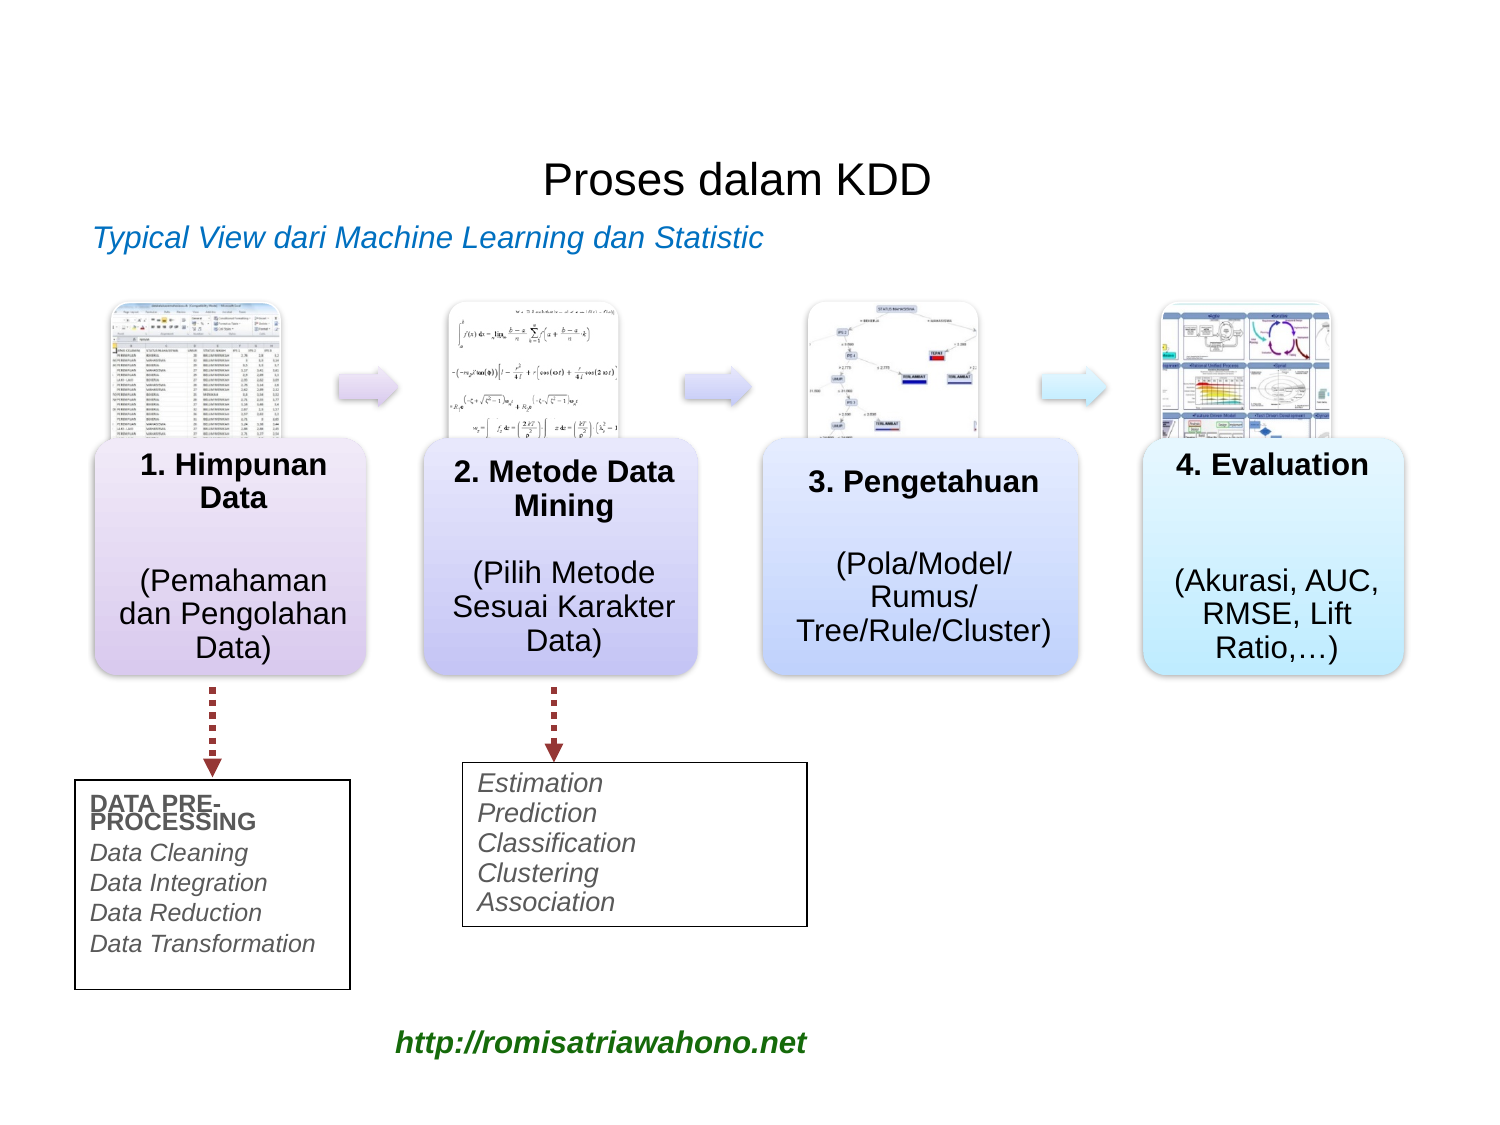

# Proses dalam KDD
1. Himpunan Data
(Pemahaman dan Pengolahan Data)

2. Metode Data Mining
(Pilih Metode
Sesuai Karakter Data)

3. Pengetahuan
(Pola/Model/Rumus/
Tree/Rule/Cluster)

4. Evaluation
(Akurasi, AUC, RMSE, Lift Ratio,…)
Typical View dari Machine Learning dan Statistic

Estimation
Prediction
Classification
Clustering
Association

DATA PRE-PROCESSING
Data Cleaning
Data Integration
Data Reduction
Data Transformation
http://romisatriawahono.net